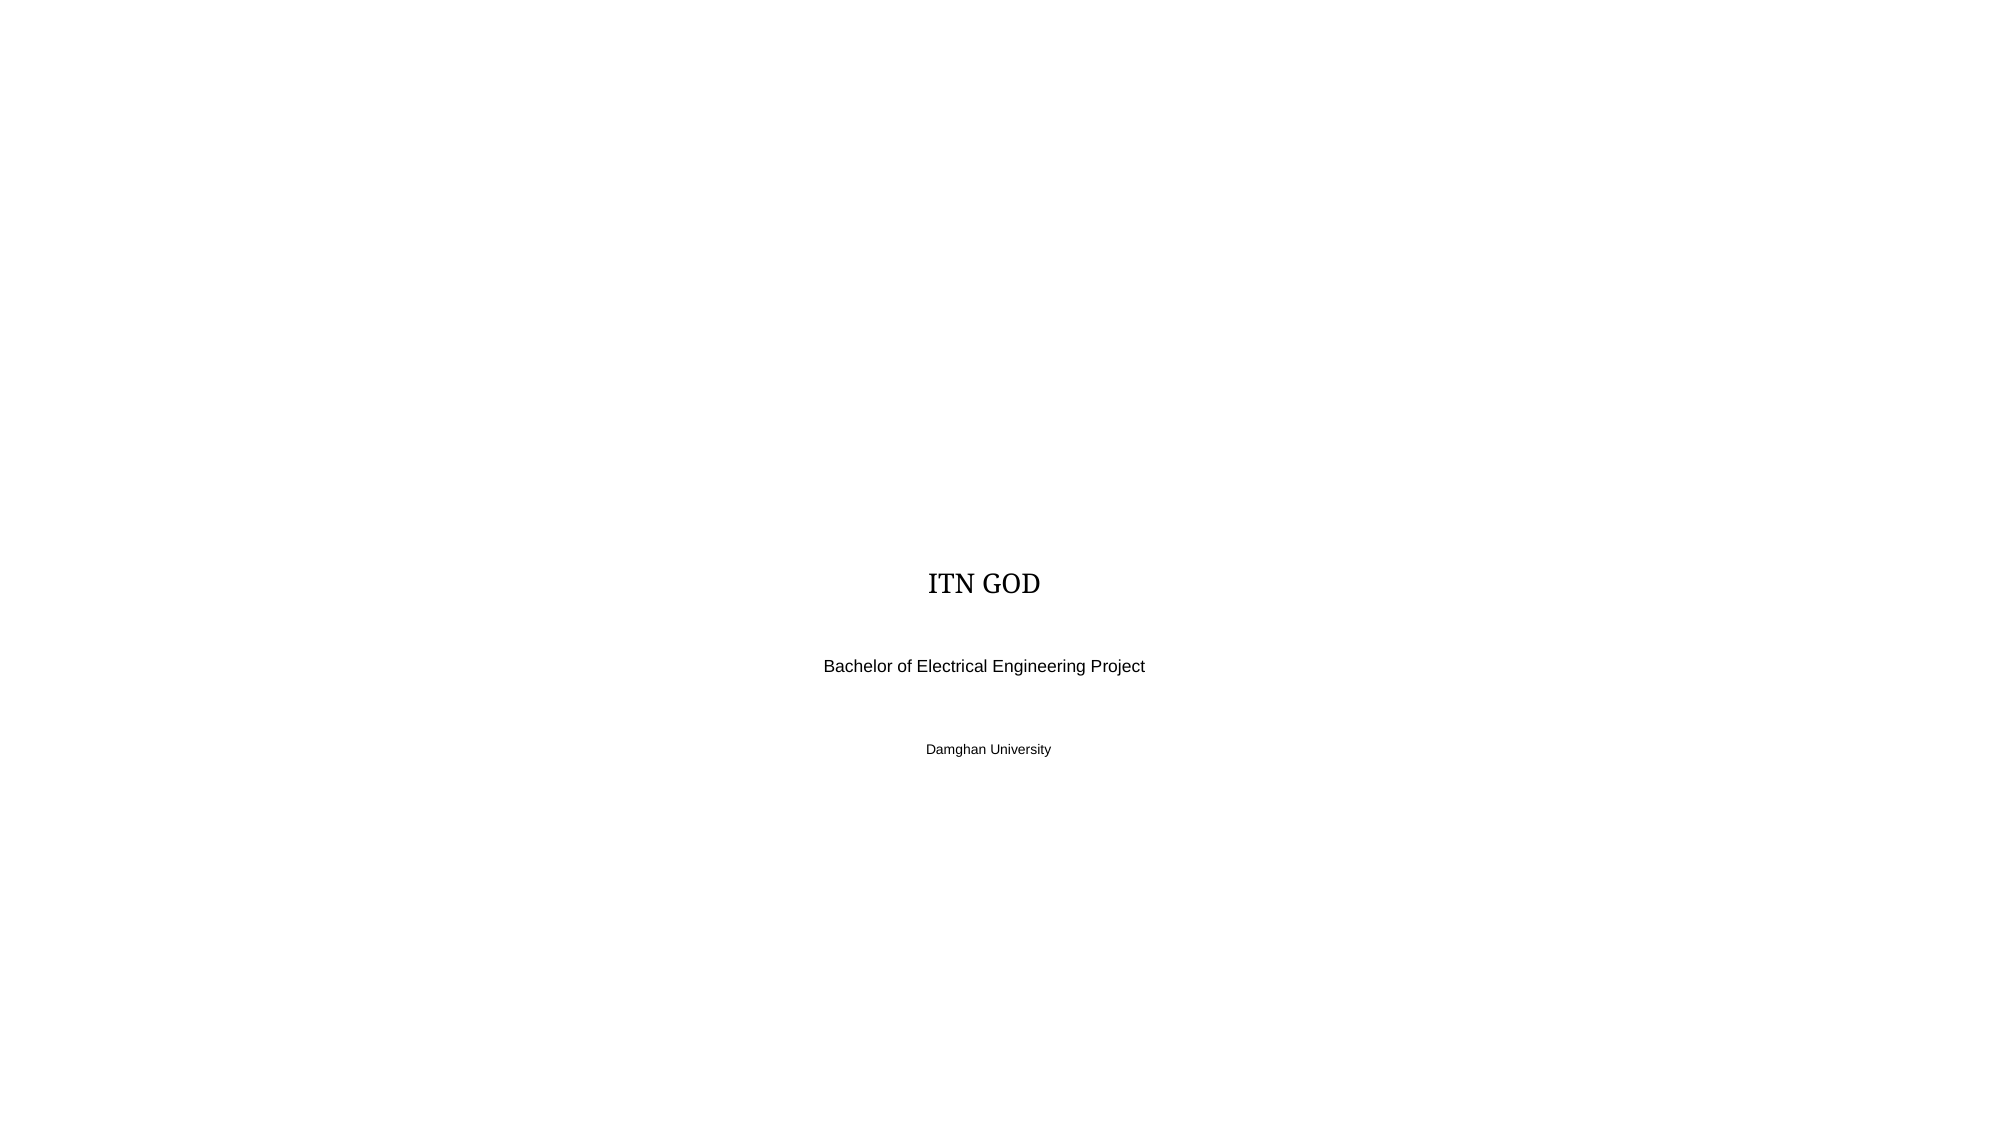

# ITN GOD Bachelor of Electrical Engineering Project Damghan University